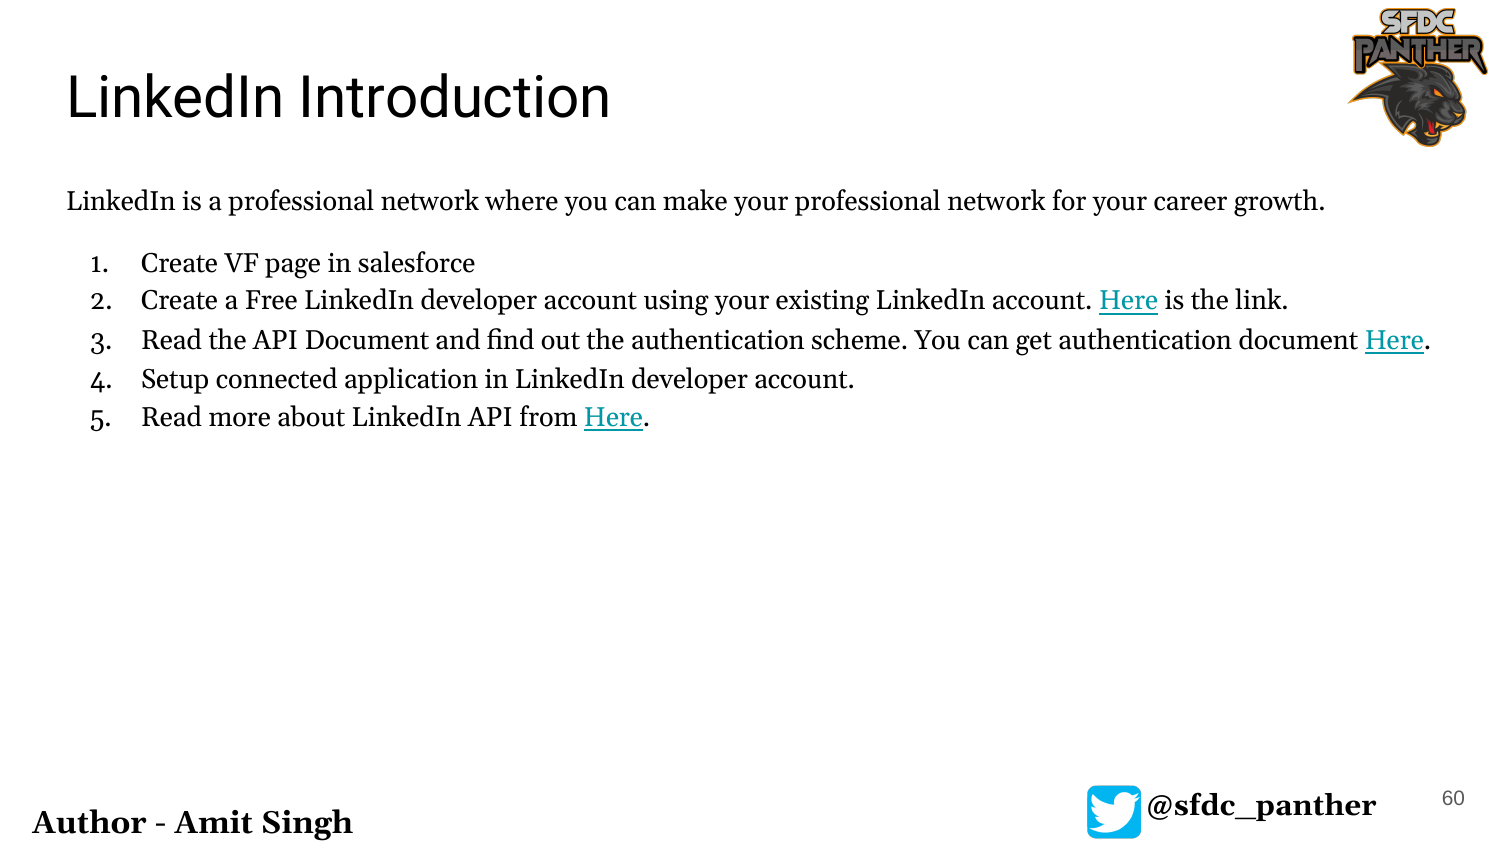

# LinkedIn Introduction
LinkedIn is a professional network where you can make your professional network for your career growth.
Create VF page in salesforce
Create a Free LinkedIn developer account using your existing LinkedIn account. Here is the link.
Read the API Document and find out the authentication scheme. You can get authentication document Here.
Setup connected application in LinkedIn developer account.
Read more about LinkedIn API from Here.

60